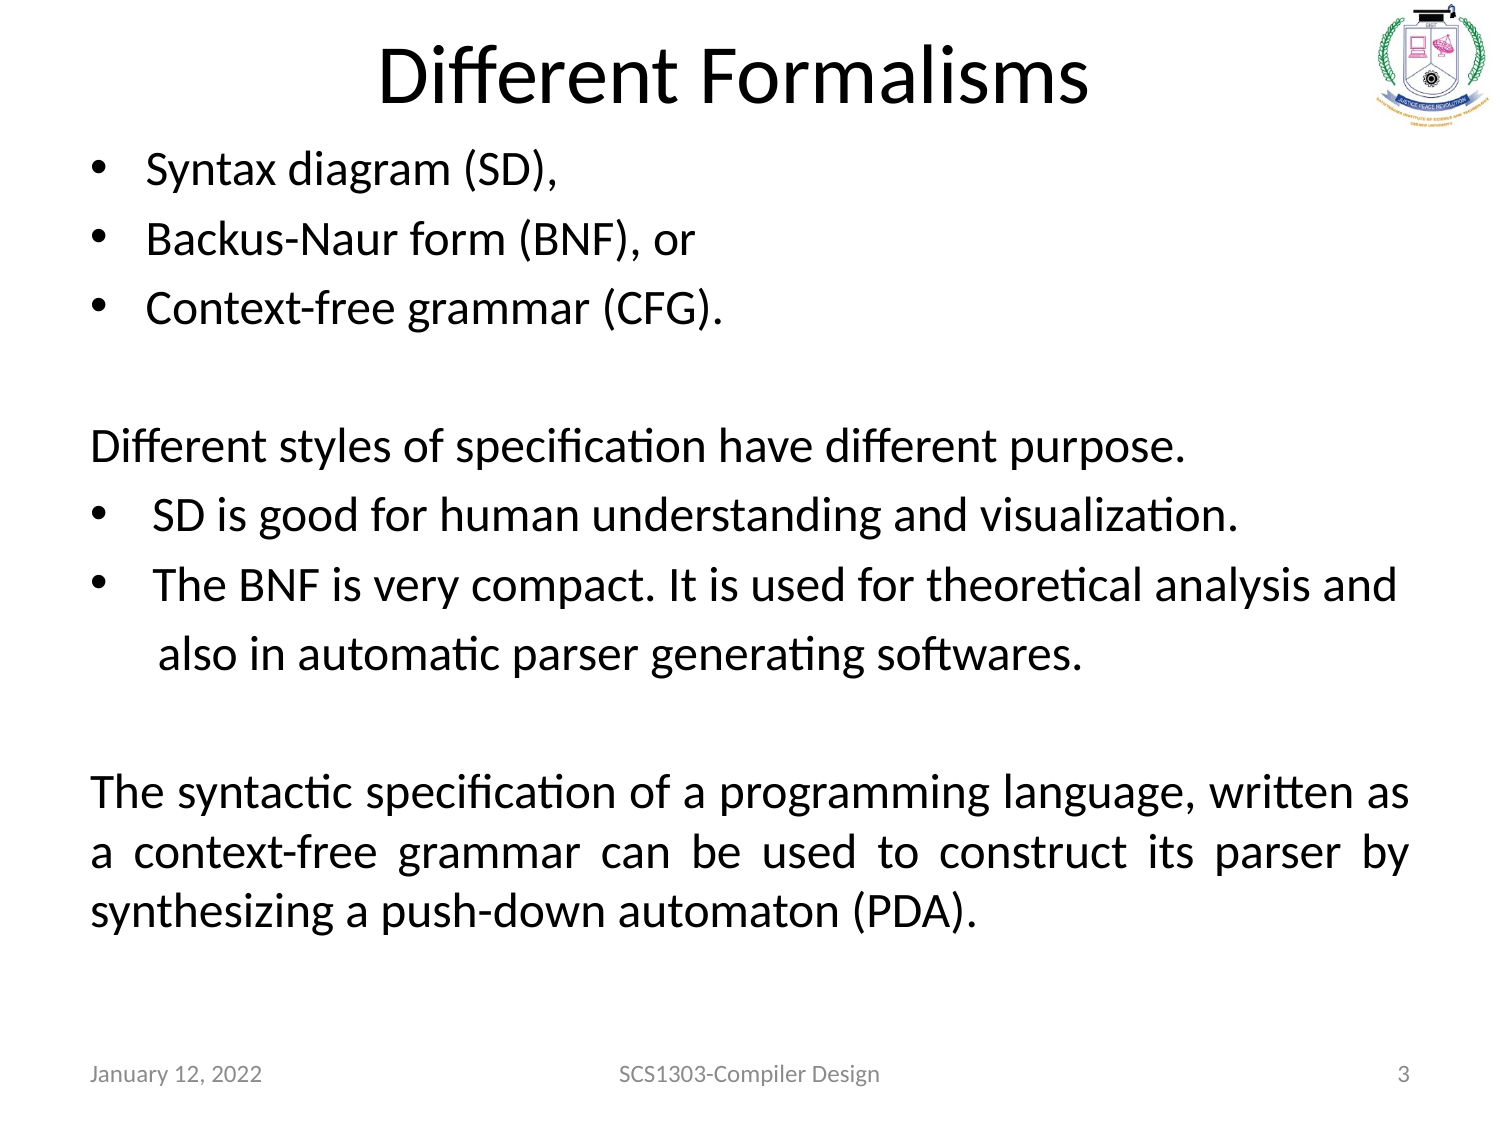

# Different Formalisms
Syntax diagram (SD),
Backus-Naur form (BNF), or
Context-free grammar (CFG).

Different styles of specification have different purpose.
    SD is good for human understanding and visualization.
    The BNF is very compact. It is used for theoretical analysis and
      also in automatic parser generating softwares.

The syntactic specification of a programming language, written as a context-free grammar can be used to construct its parser by synthesizing a push-down automaton (PDA).
January 12, 2022
SCS1303-Compiler Design
3